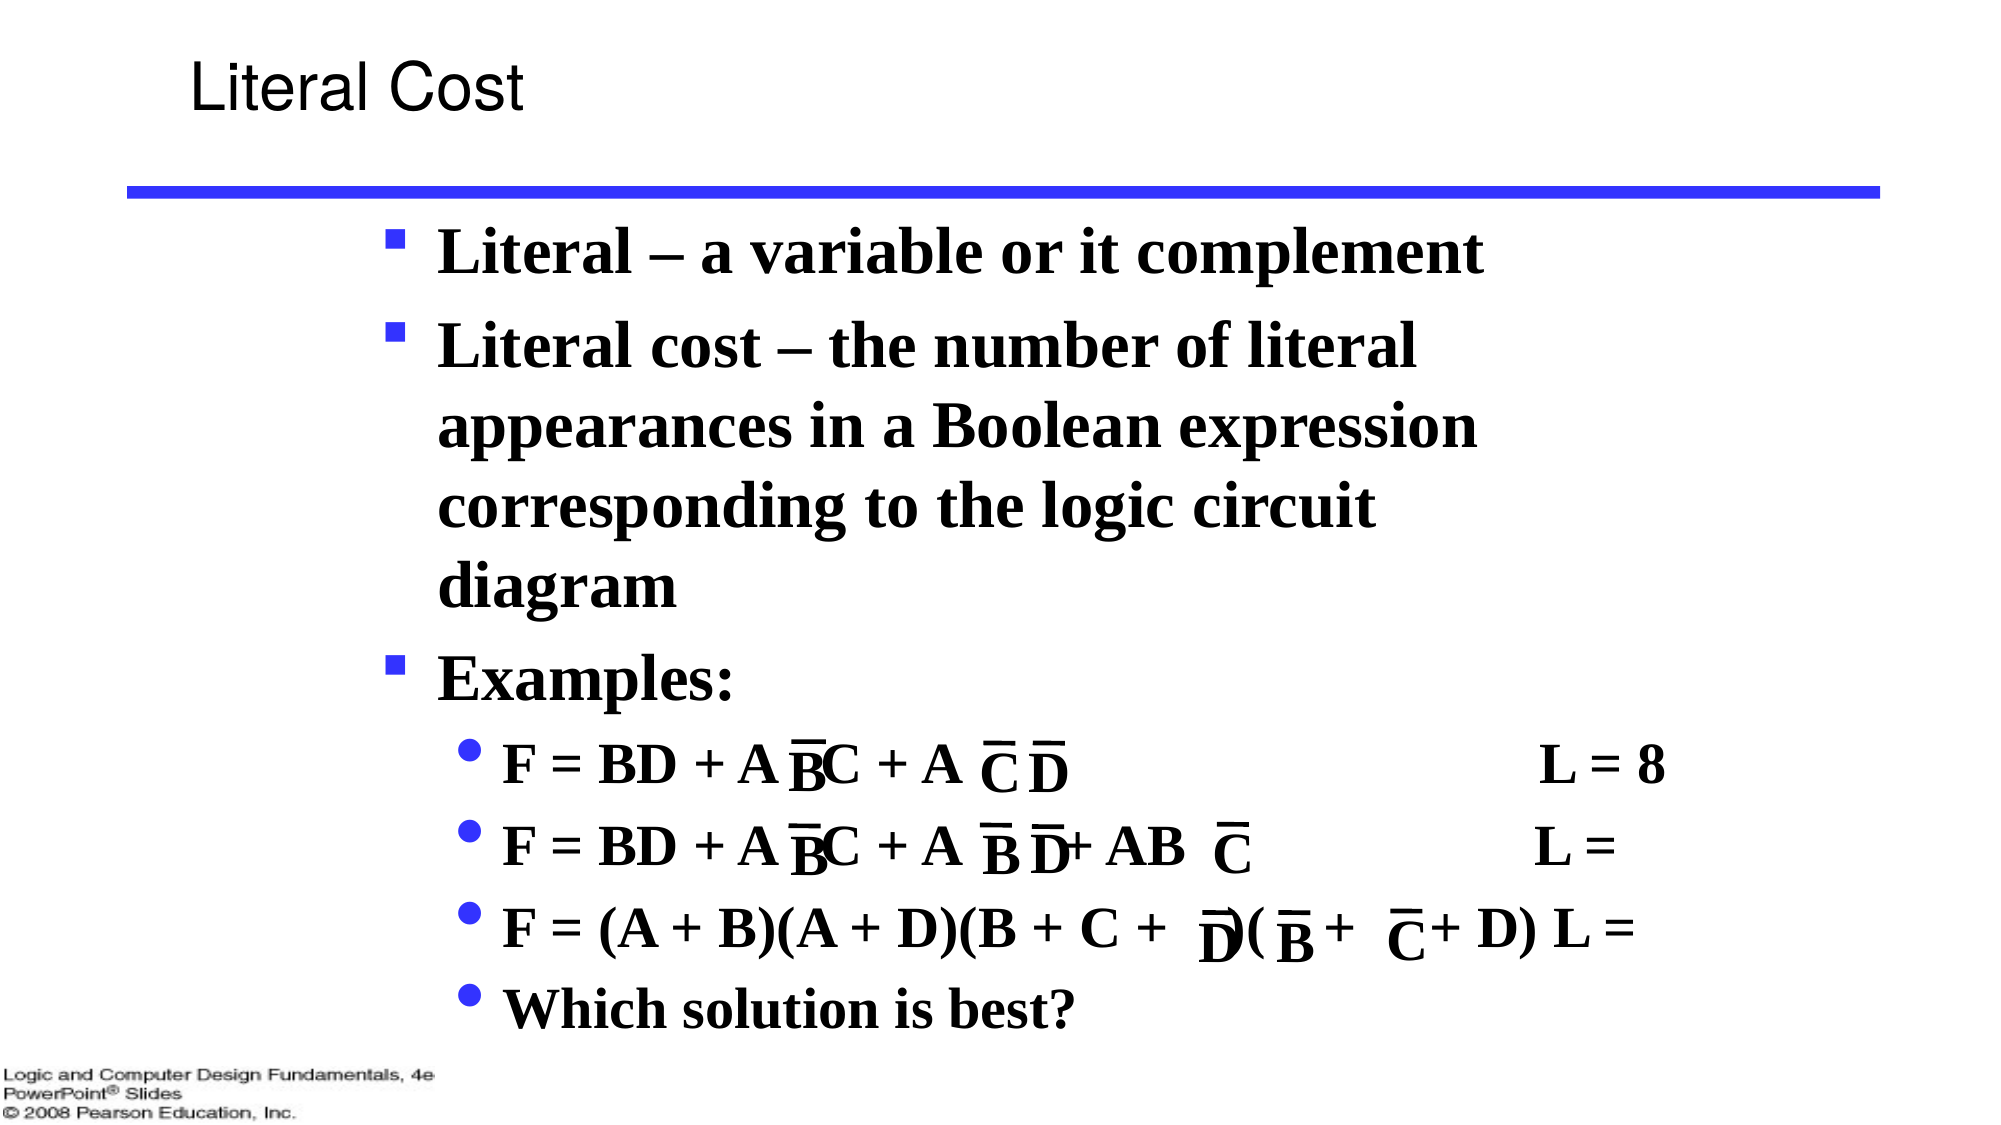

# Literal Cost
Literal – a variable or it complement
Literal cost – the number of literal   appearances in a Boolean expression          corresponding to the logic circuit      diagram
Examples:
F = BD + A   C + A                                        L = 8
F = BD + A   C + A       + AB                        L =
F = (A + B)(A + D)(B + C +    )(    +     + D) L =
Which solution is best?
B

C

D

D

C

B

B

C

D

B